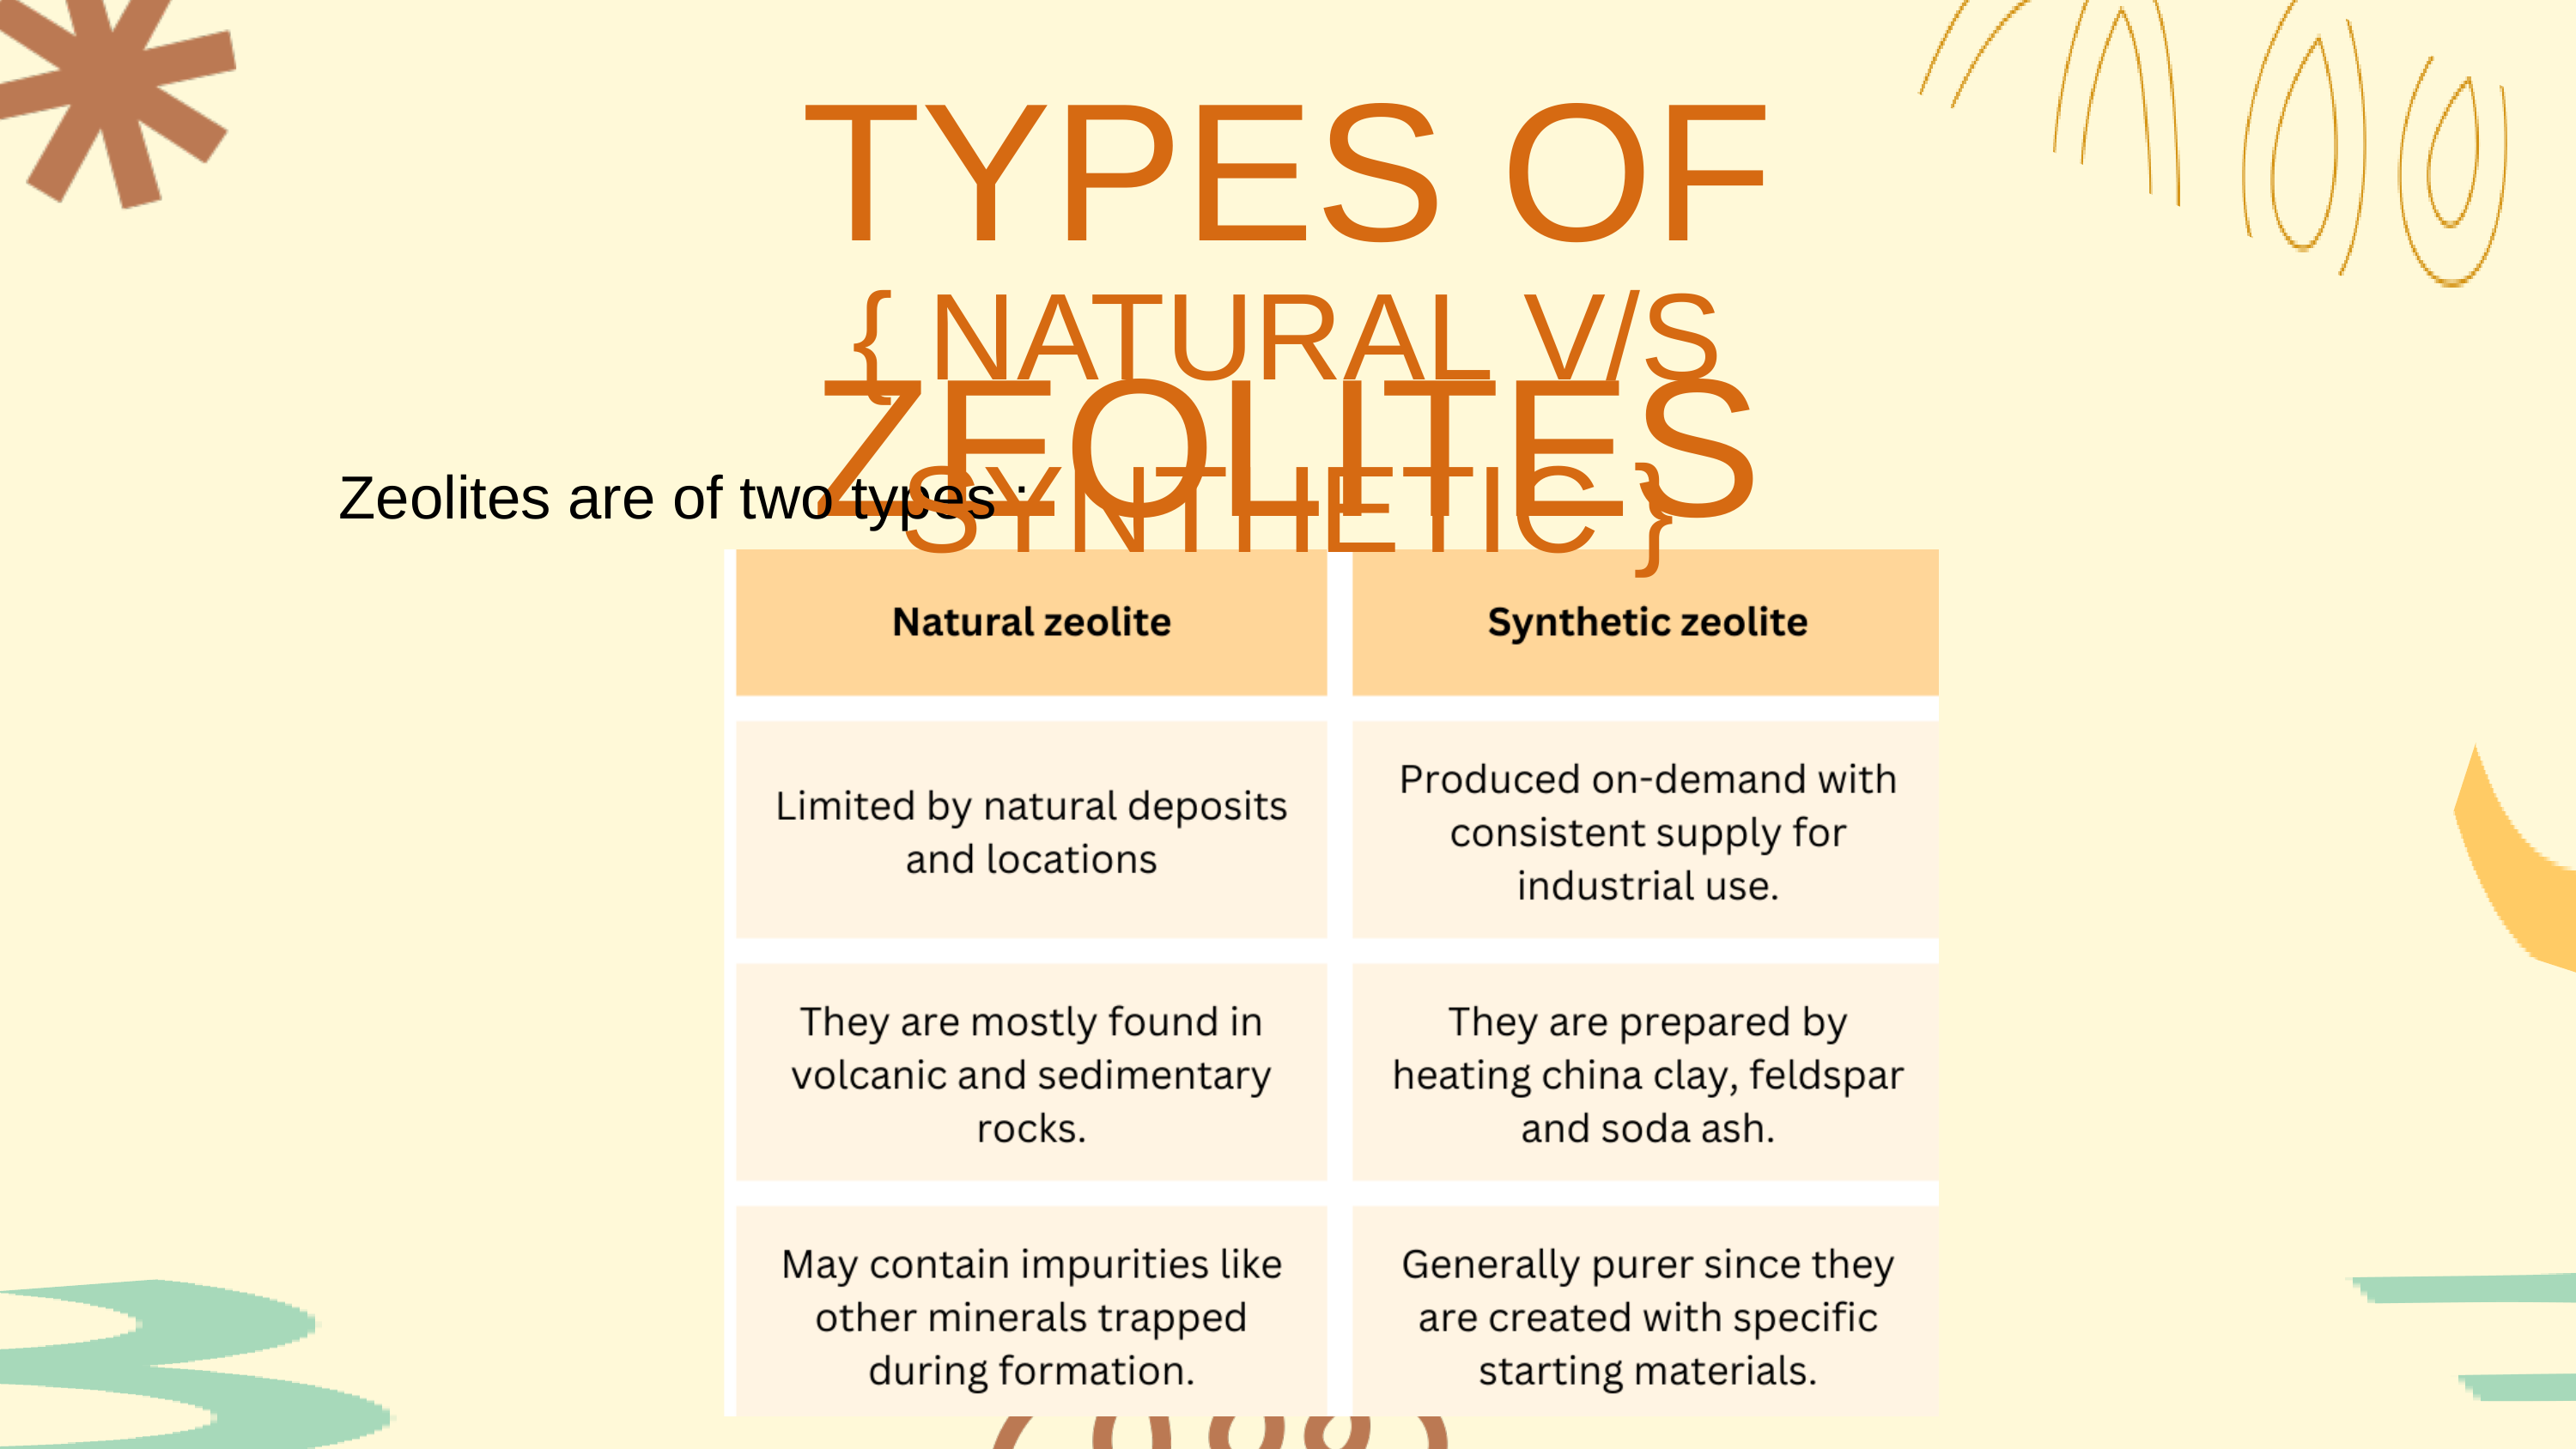

TYPES OF ZEOLITES
{ NATURAL V/S SYNTHETIC }
Zeolites are of two types :